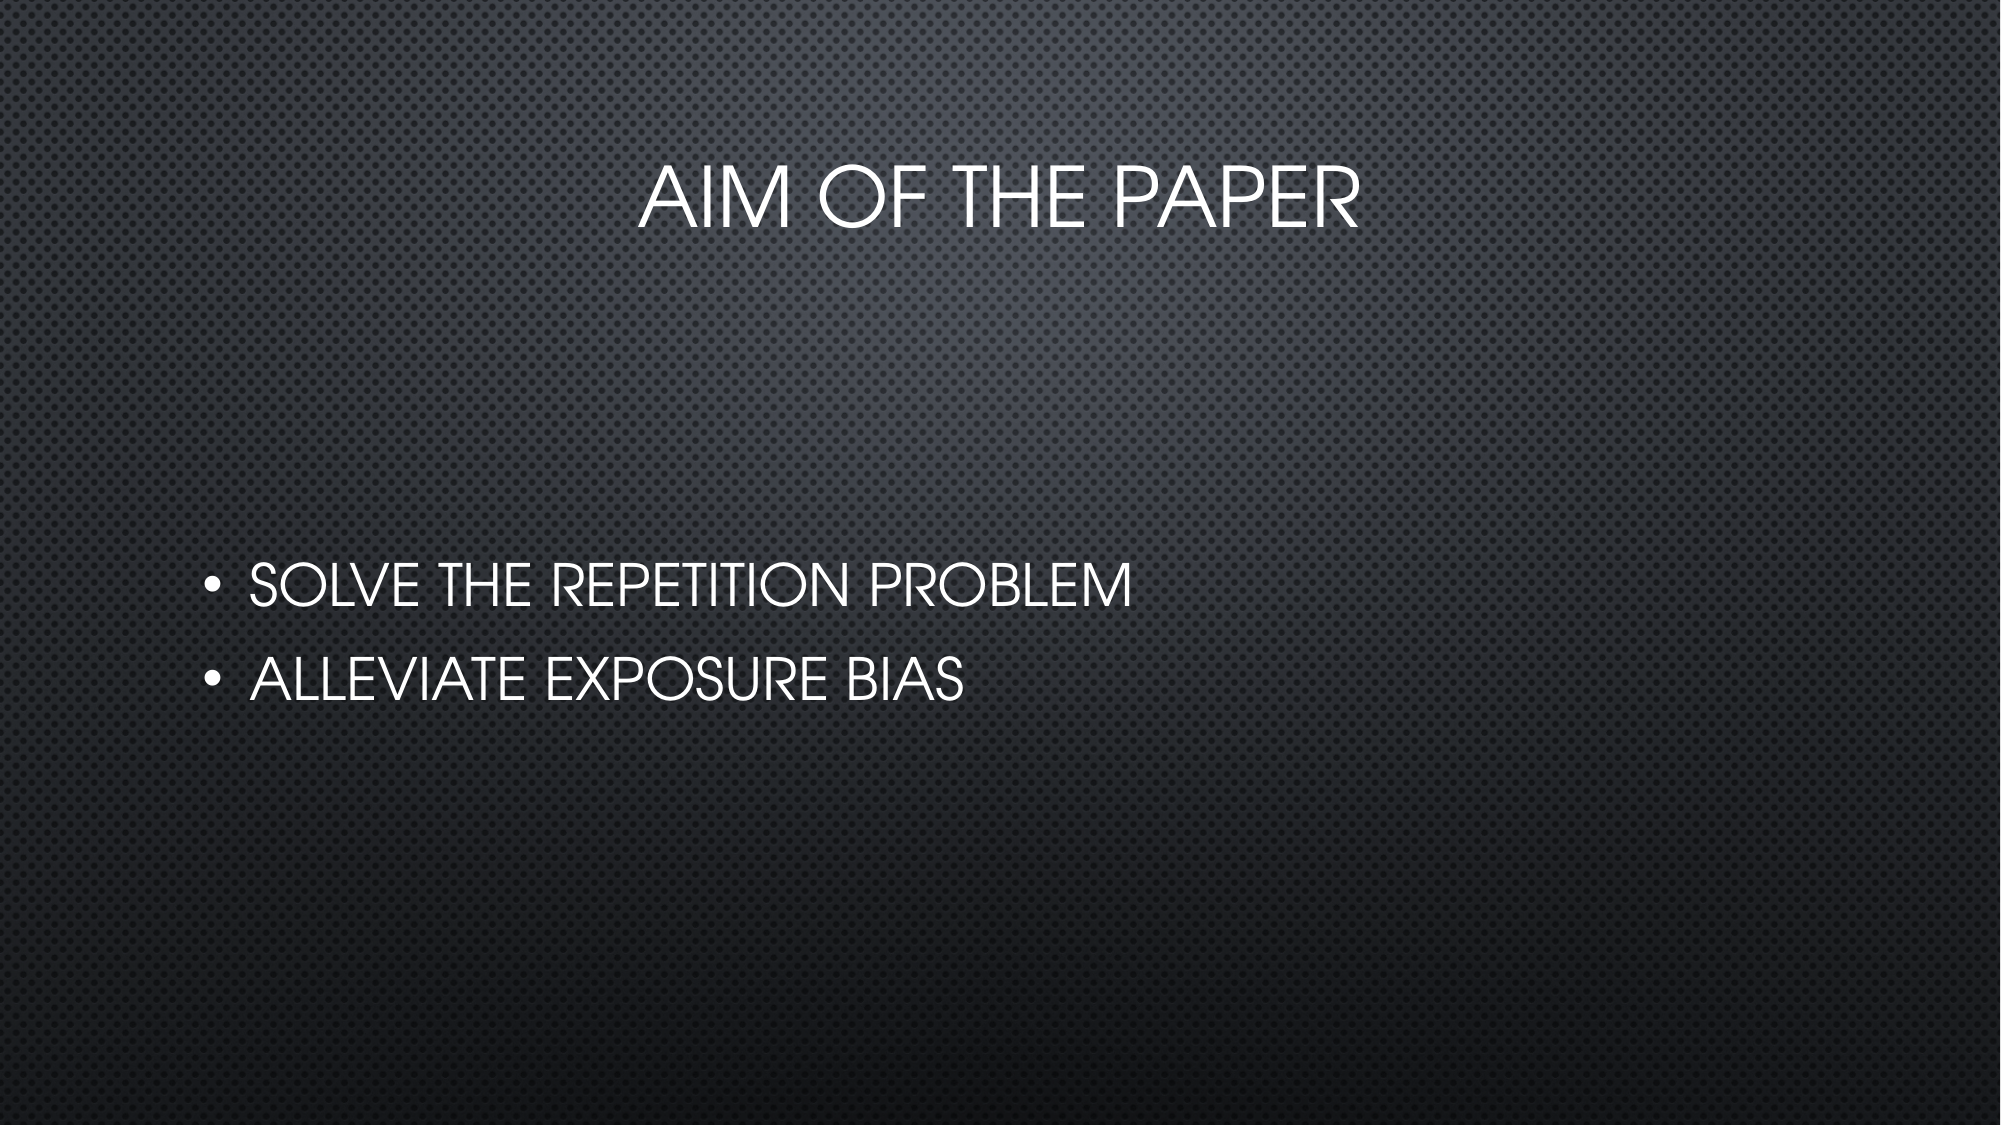

# AIM of the paper
Solve the repetition problem
Alleviate exposure bias